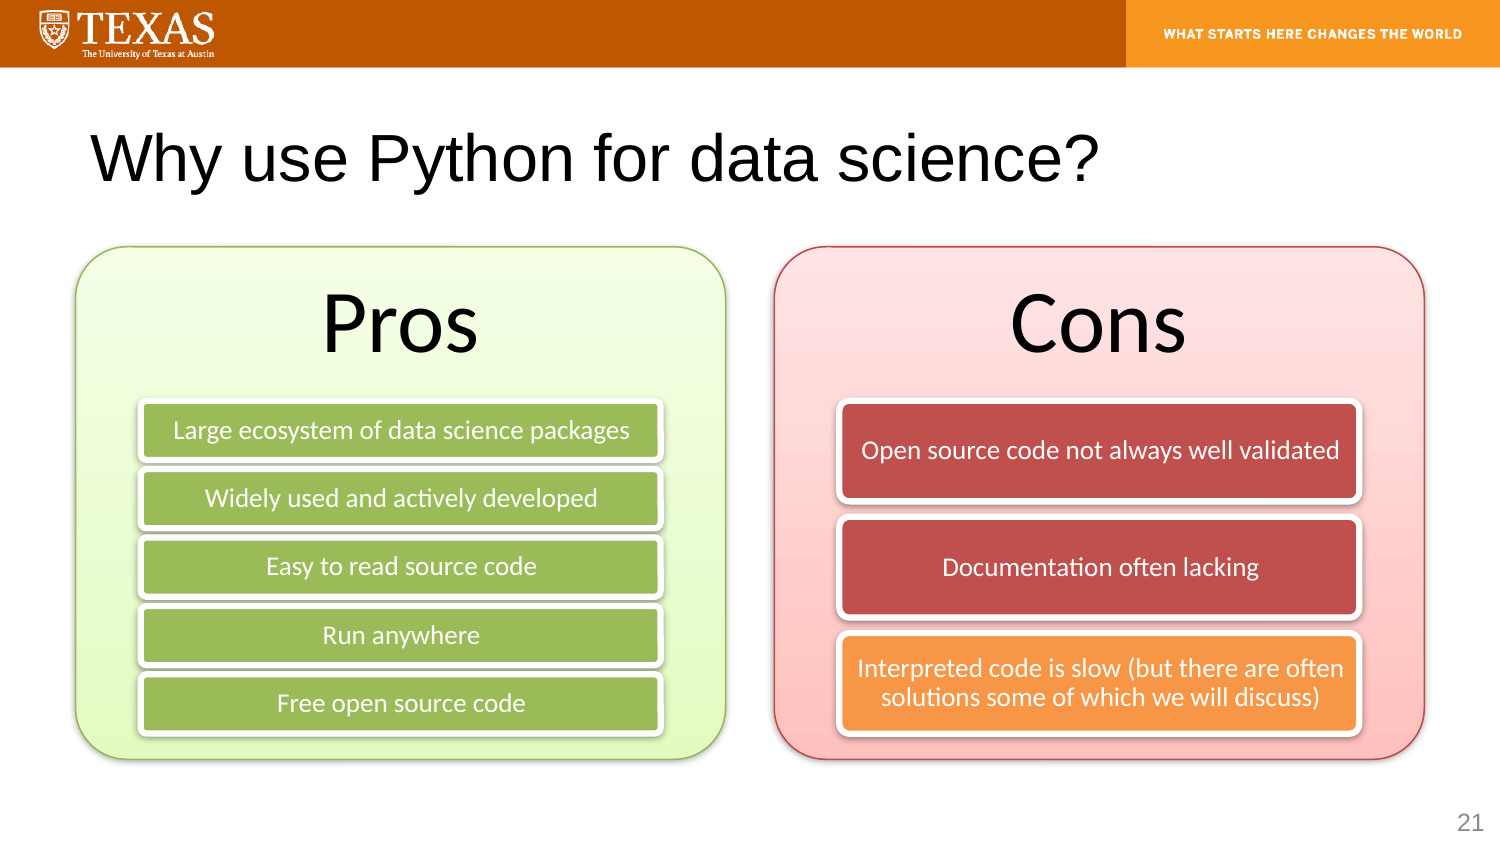

# Why use Python for data science?
Pros
Large ecosystem of data science packages
Widely used and actively developed
Easy to read source code
Run anywhere
Free open source code
Cons
Open source code not always well validated
Documentation often lacking
Interpreted code is slow (but there are often solutions some of which we will discuss)
21